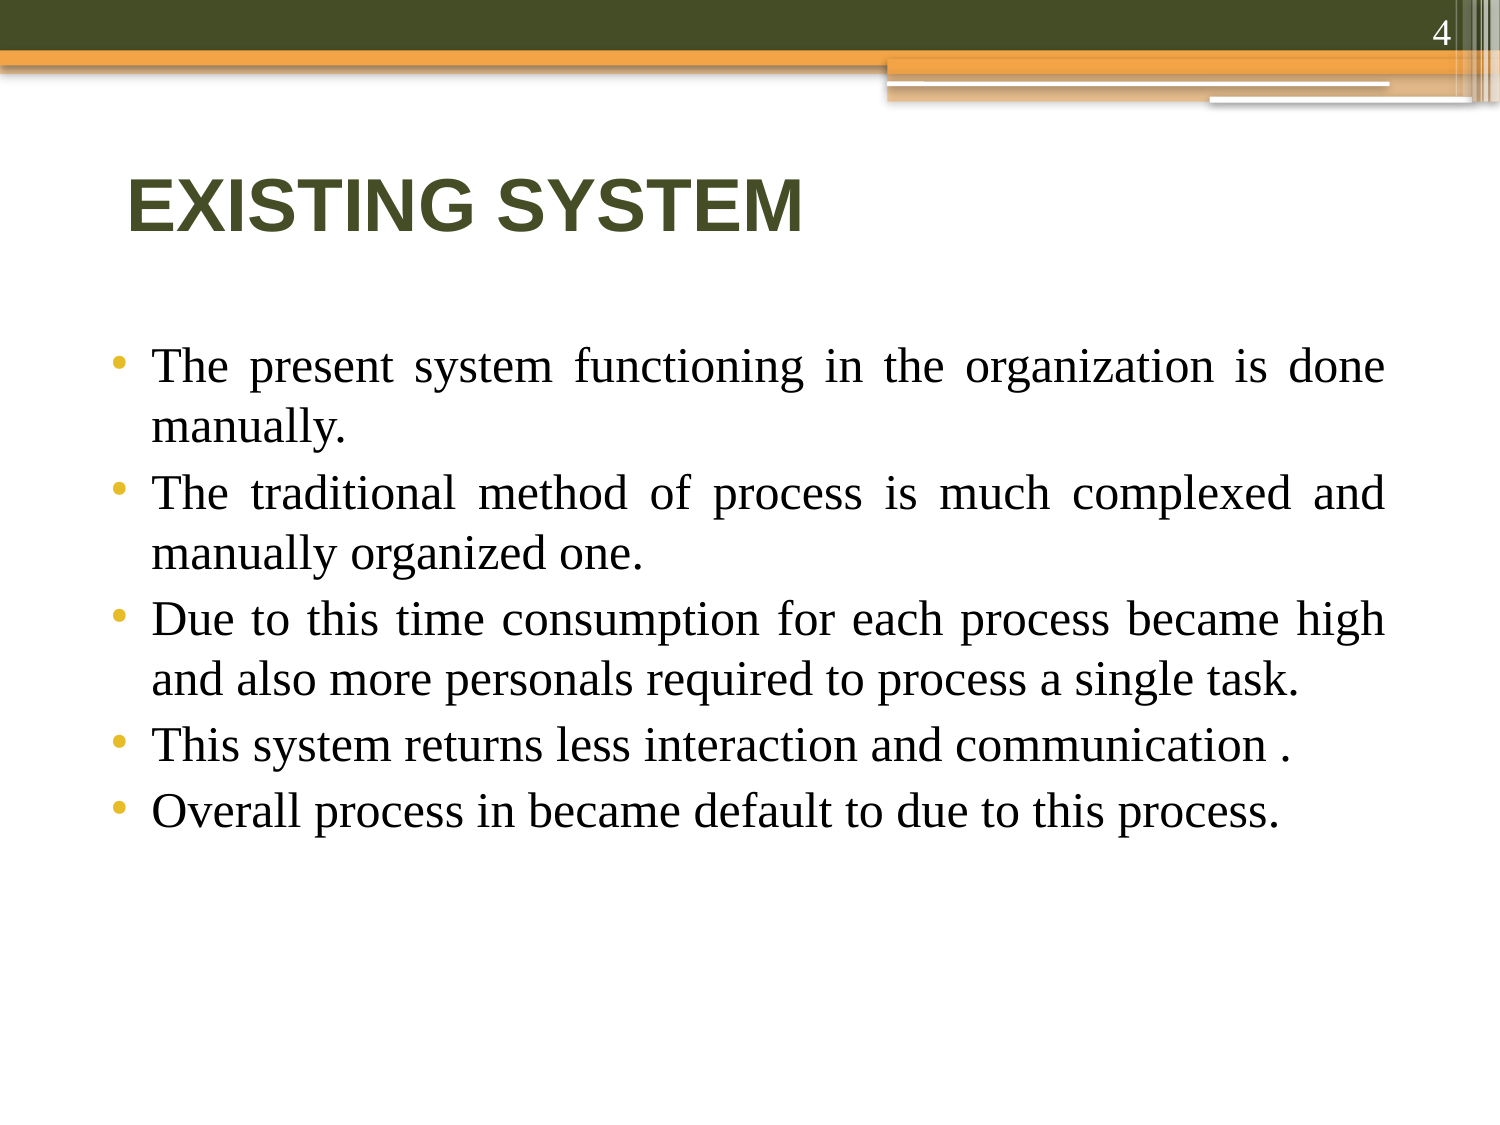

4
# EXISTING SYSTEM
The present system functioning in the organization is done manually.
The traditional method of process is much complexed and manually organized one.
Due to this time consumption for each process became high and also more personals required to process a single task.
This system returns less interaction and communication .
Overall process in became default to due to this process.